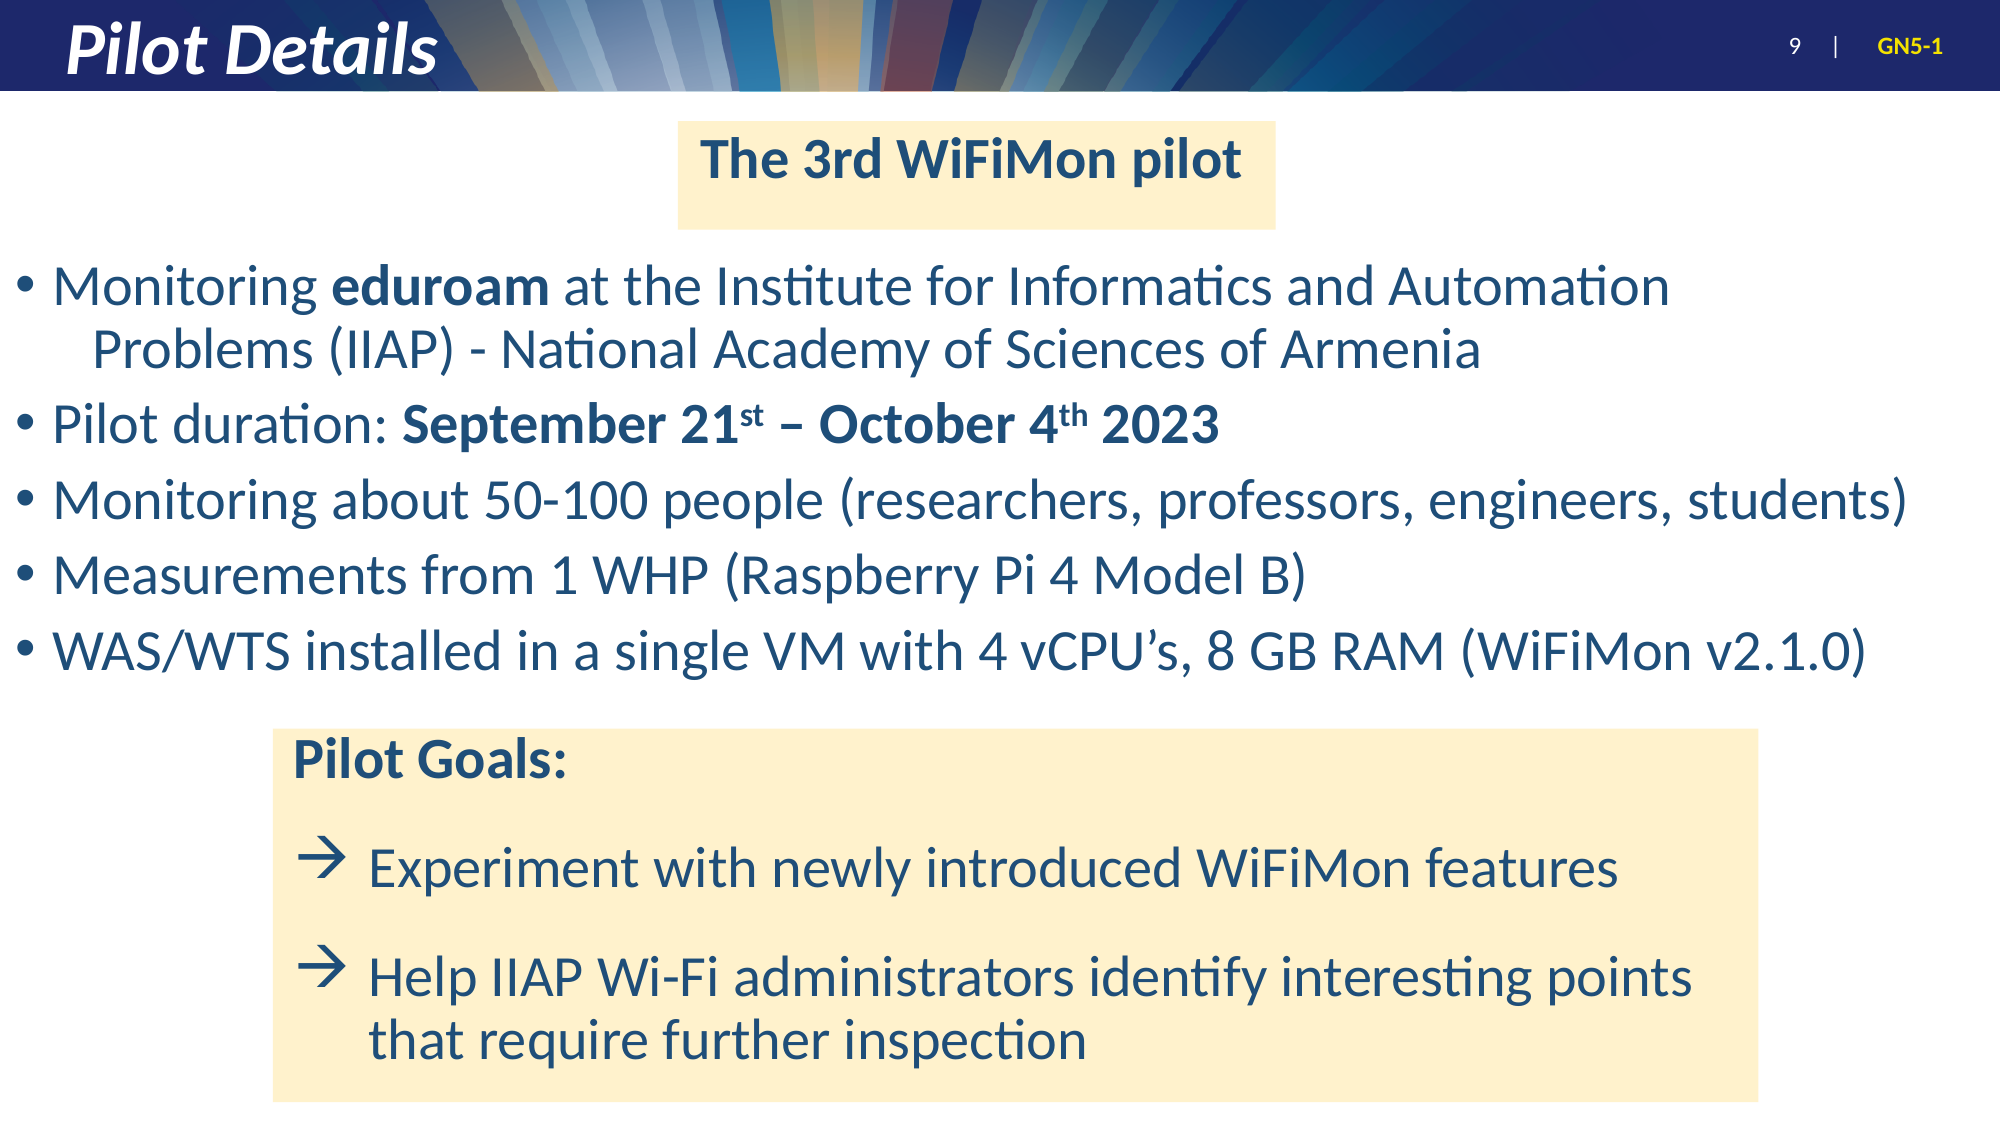

# Pilot Details
The 3rd WiFiMon pilot

Monitoring eduroam at the Institute for Informatics and Automation
   Problems (IIAP) - National Academy of Sciences of Armenia
Pilot duration: September 21st – October 4th 2023
Monitoring about 50-100 people (researchers, professors, engineers, students)
Measurements from 1 WHP (Raspberry Pi 4 Model B)
WAS/WTS installed in a single VM with 4 vCPU’s, 8 GB RAM (WiFiMon v2.1.0)
Pilot Goals:
Experiment with newly introduced WiFiMon features
Help IIAP Wi-Fi administrators identify interesting points that require further inspection